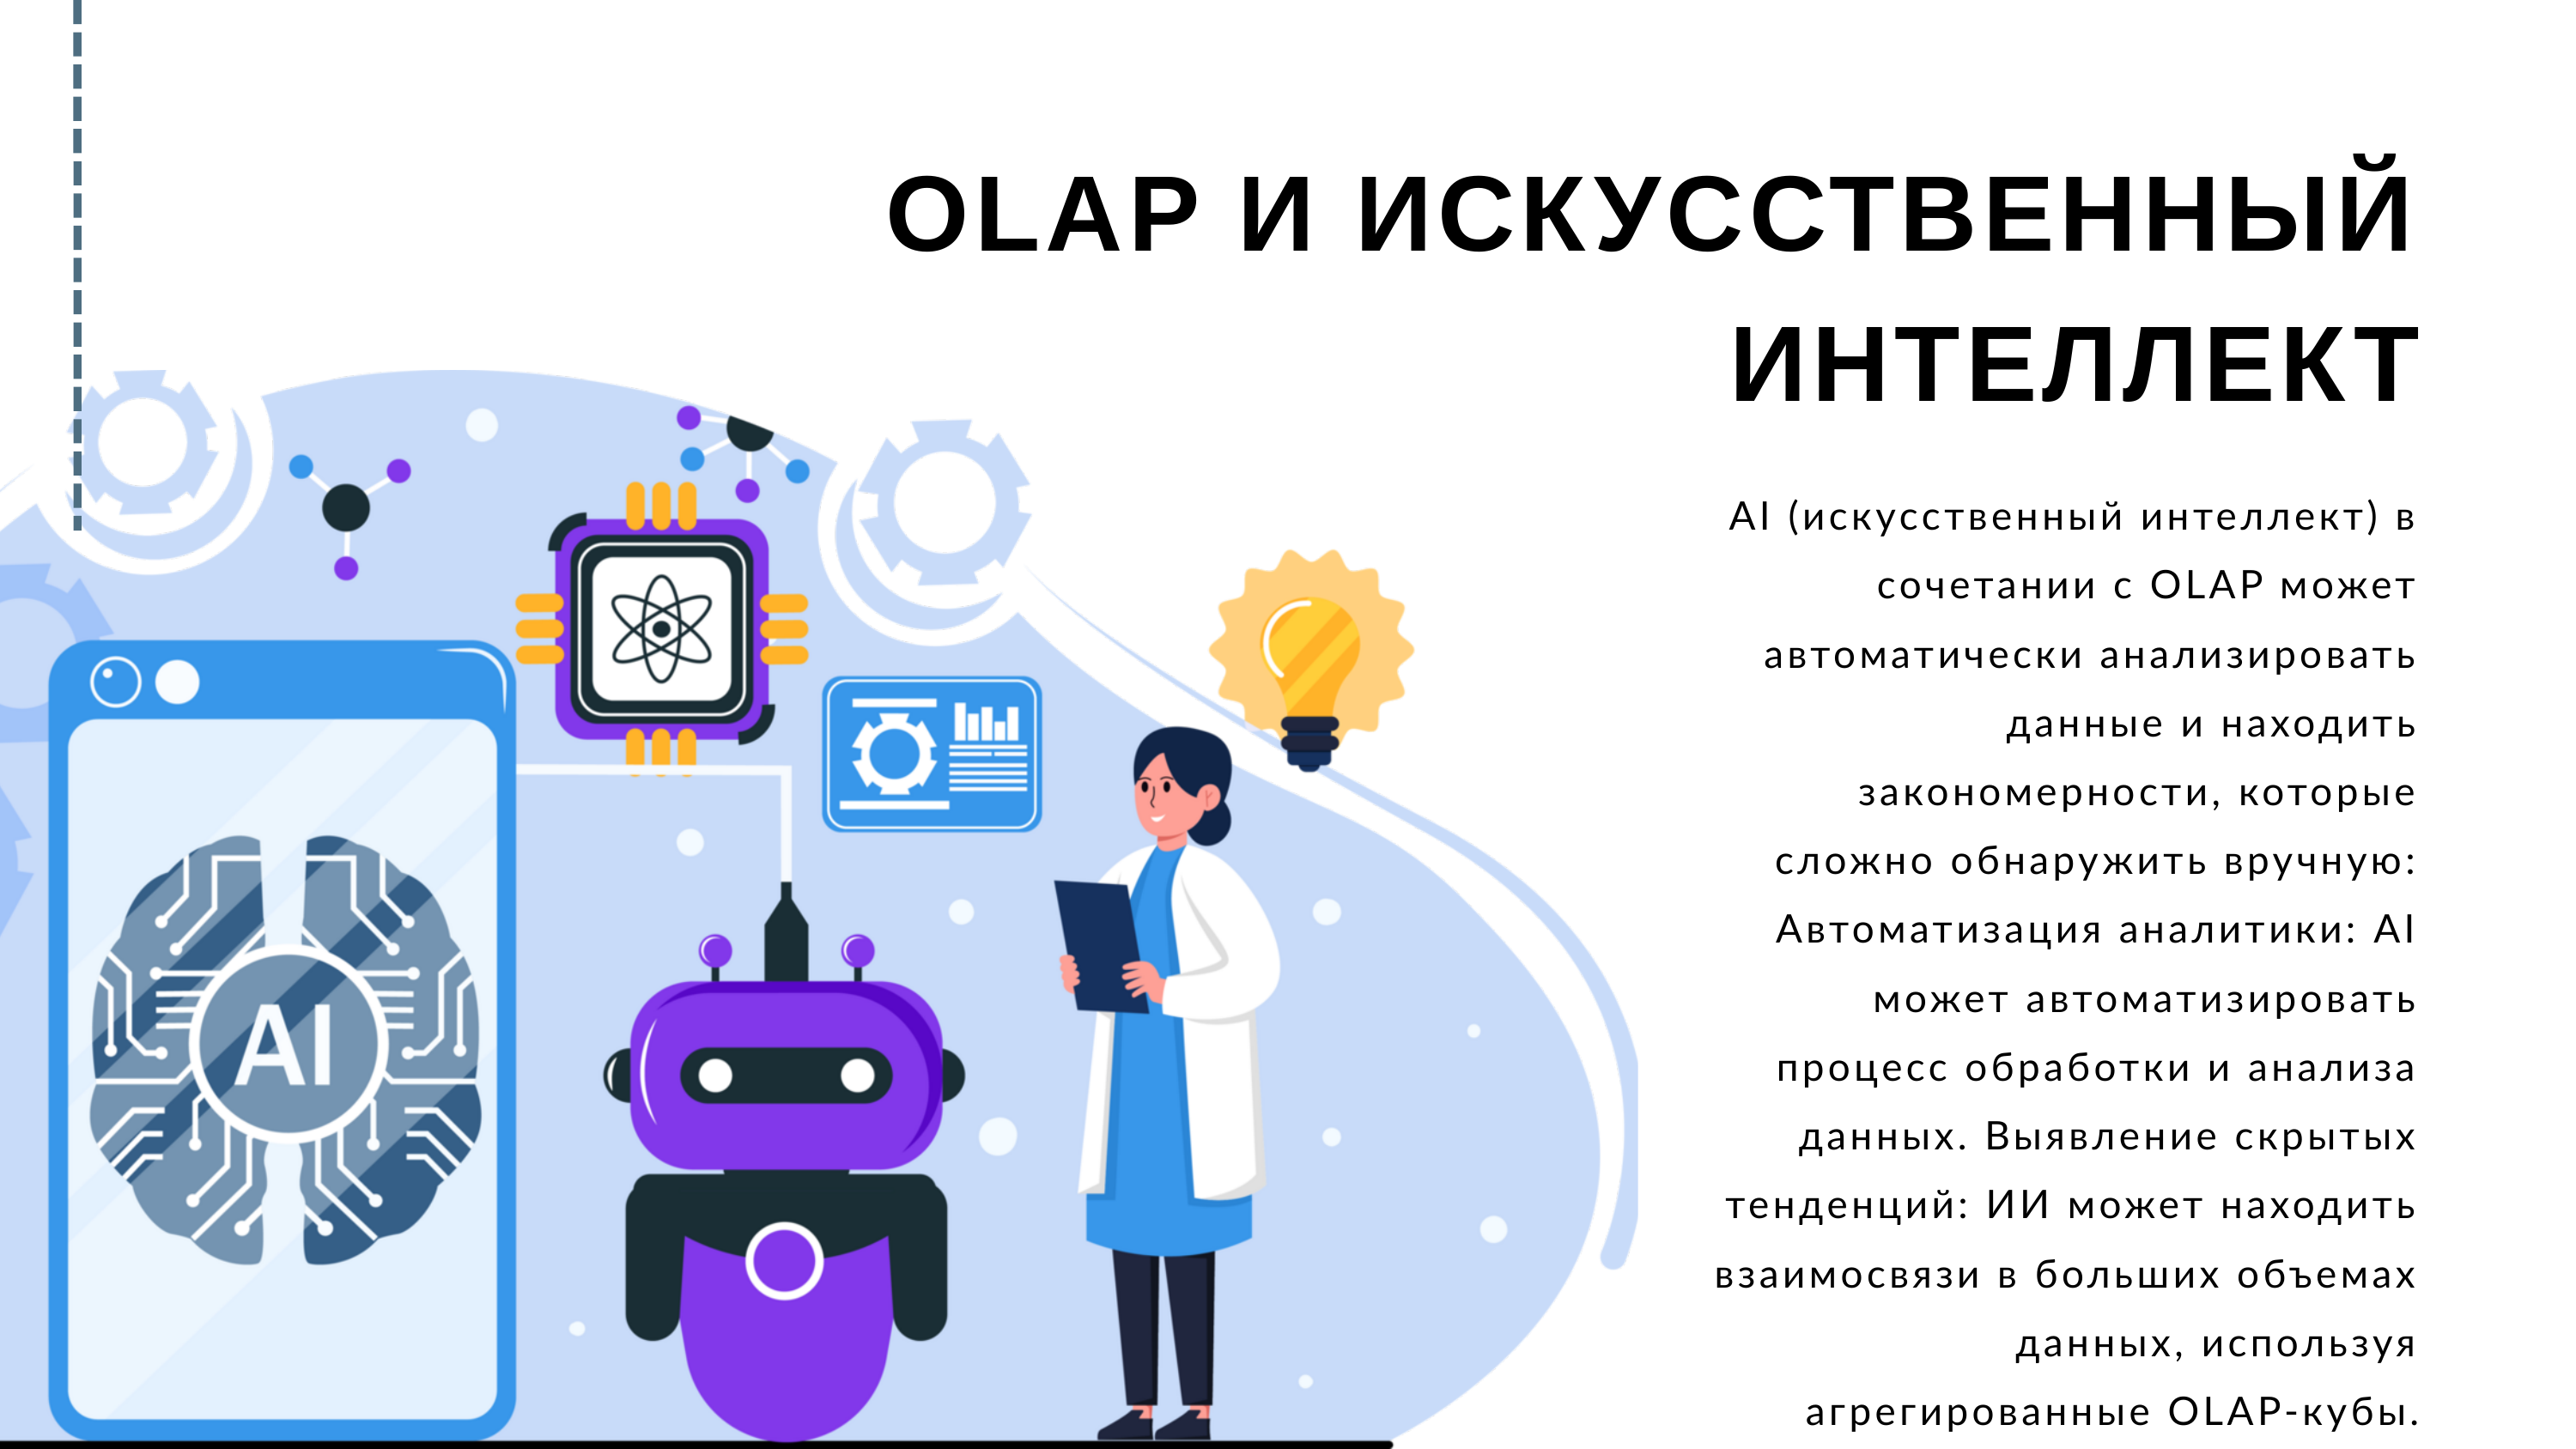

OLAP И ИСКУССТВЕННЫЙ ИНТЕЛЛЕКТ

AI (искусственный интеллект) в сочетании с OLAP может автоматически анализировать данные и находить закономерности, которые сложно обнаружить вручную: Автоматизация аналитики: AI может автоматизировать процесс обработки и анализа данных. Выявление скрытых тенденций: ИИ может находить взаимосвязи в больших объемах данных, используя агрегированные OLAP-кубы.